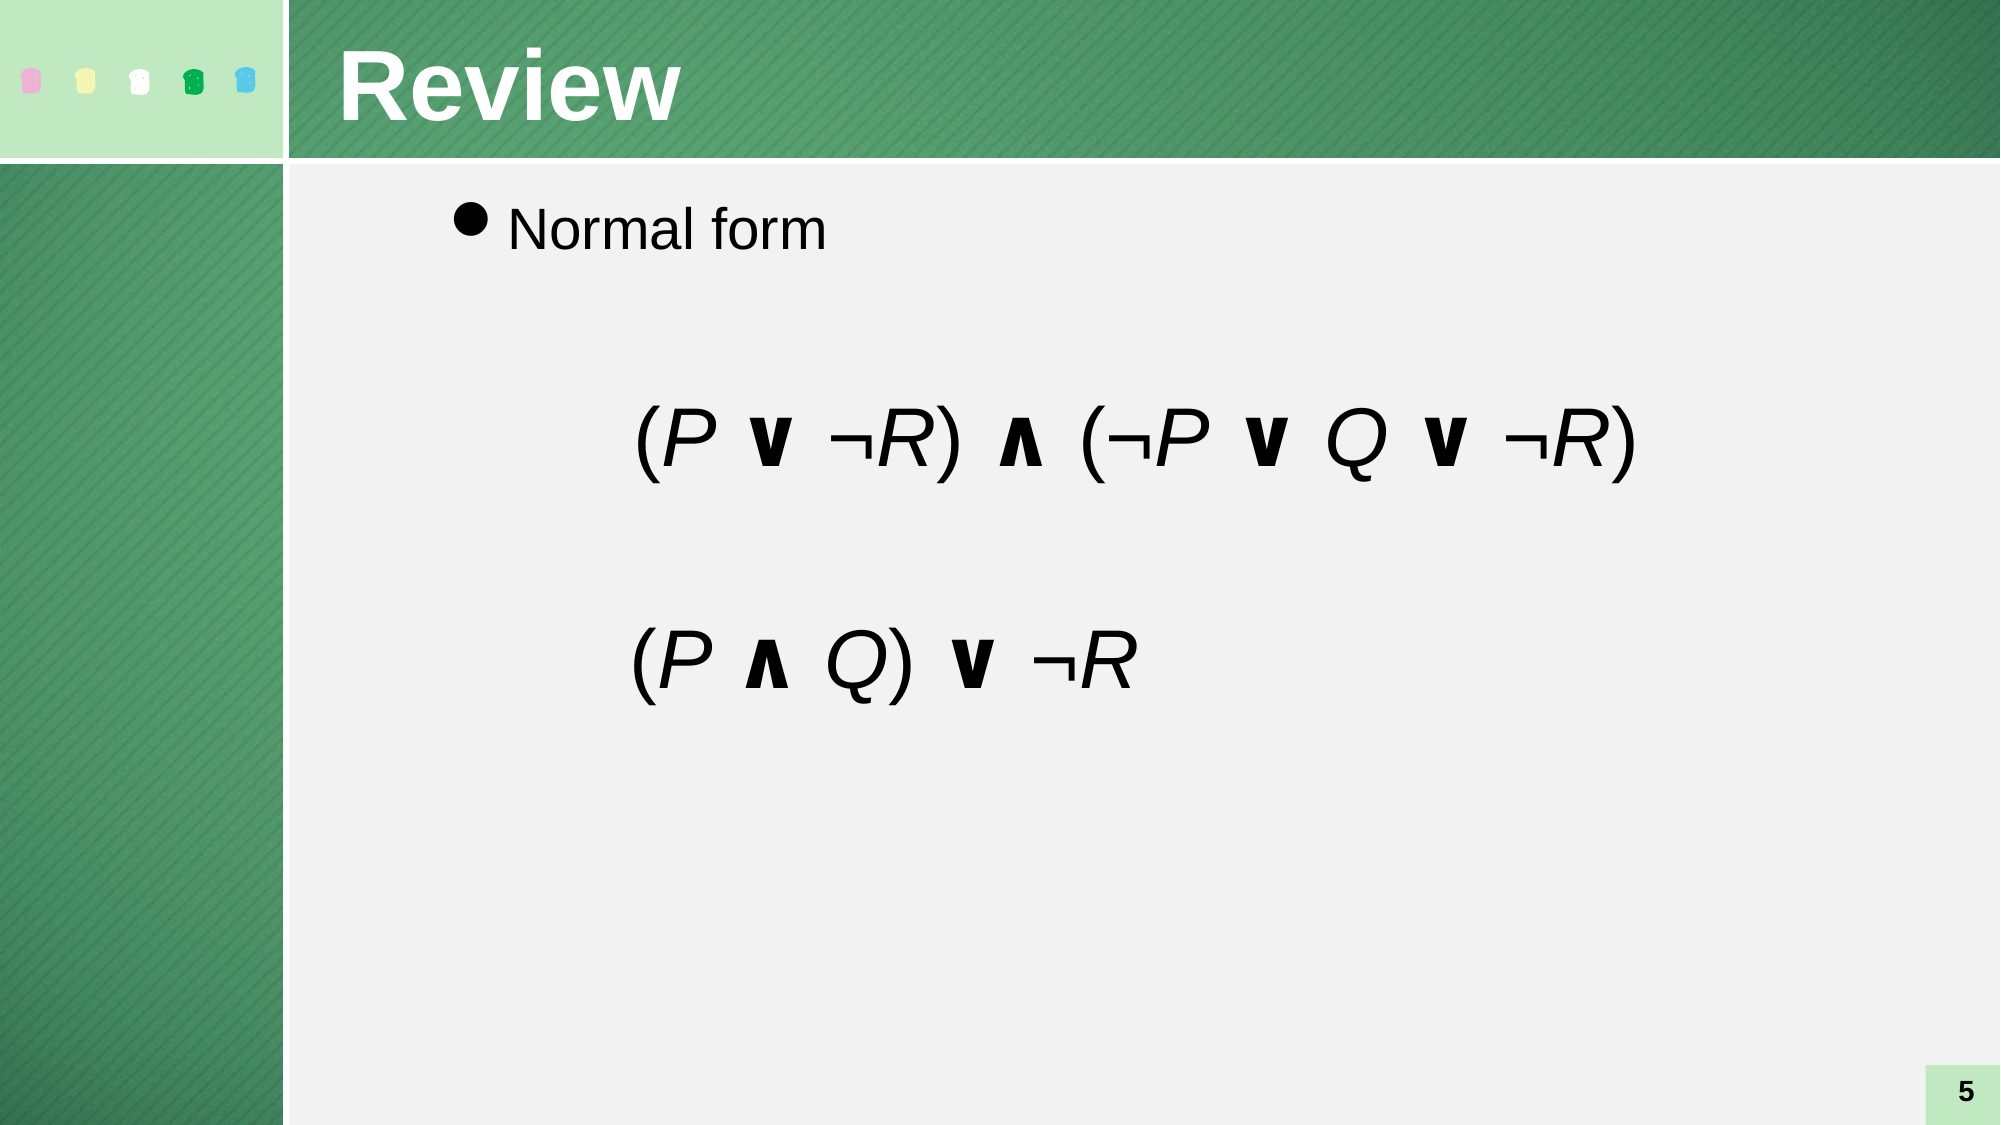

Review

Normal form
(P ∨ ¬R) ∧ (¬P ∨ Q ∨ ¬R)
(P ∧ Q) ∨ ¬R
5